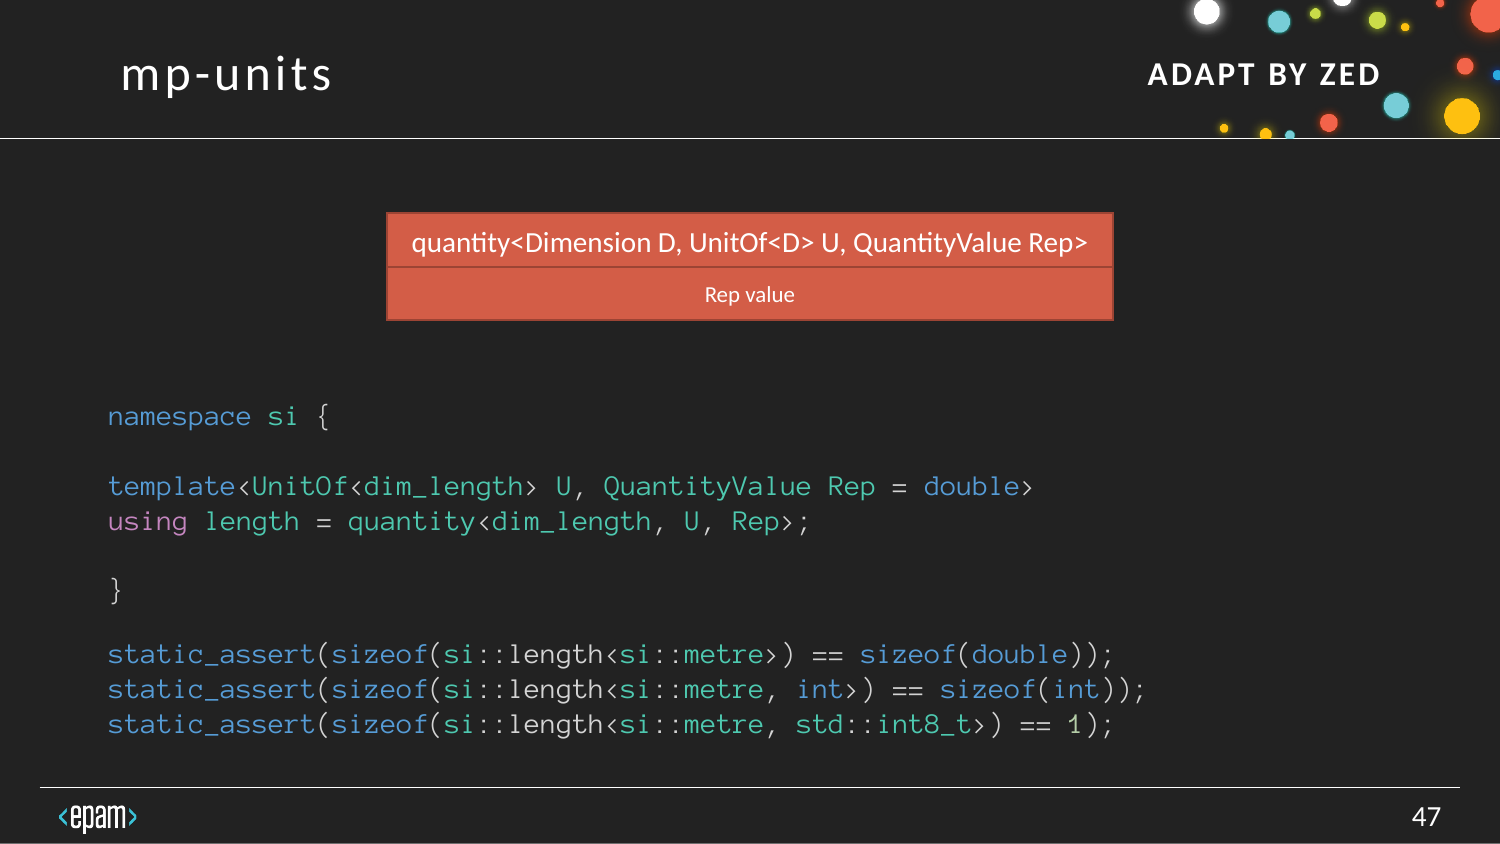

mp-units
quantity<Dimension D, UnitOf<D> U, QuantityValue Rep>
Rep value
namespace si {

template<UnitOf<dim_length> U, QuantityValue Rep = double>
using length = quantity<dim_length, U, Rep>;
}
static_assert(sizeof(si::length<si::metre>) == sizeof(double));
static_assert(sizeof(si::length<si::metre, int>) == sizeof(int));
static_assert(sizeof(si::length<si::metre, std::int8_t>) == 1);
47